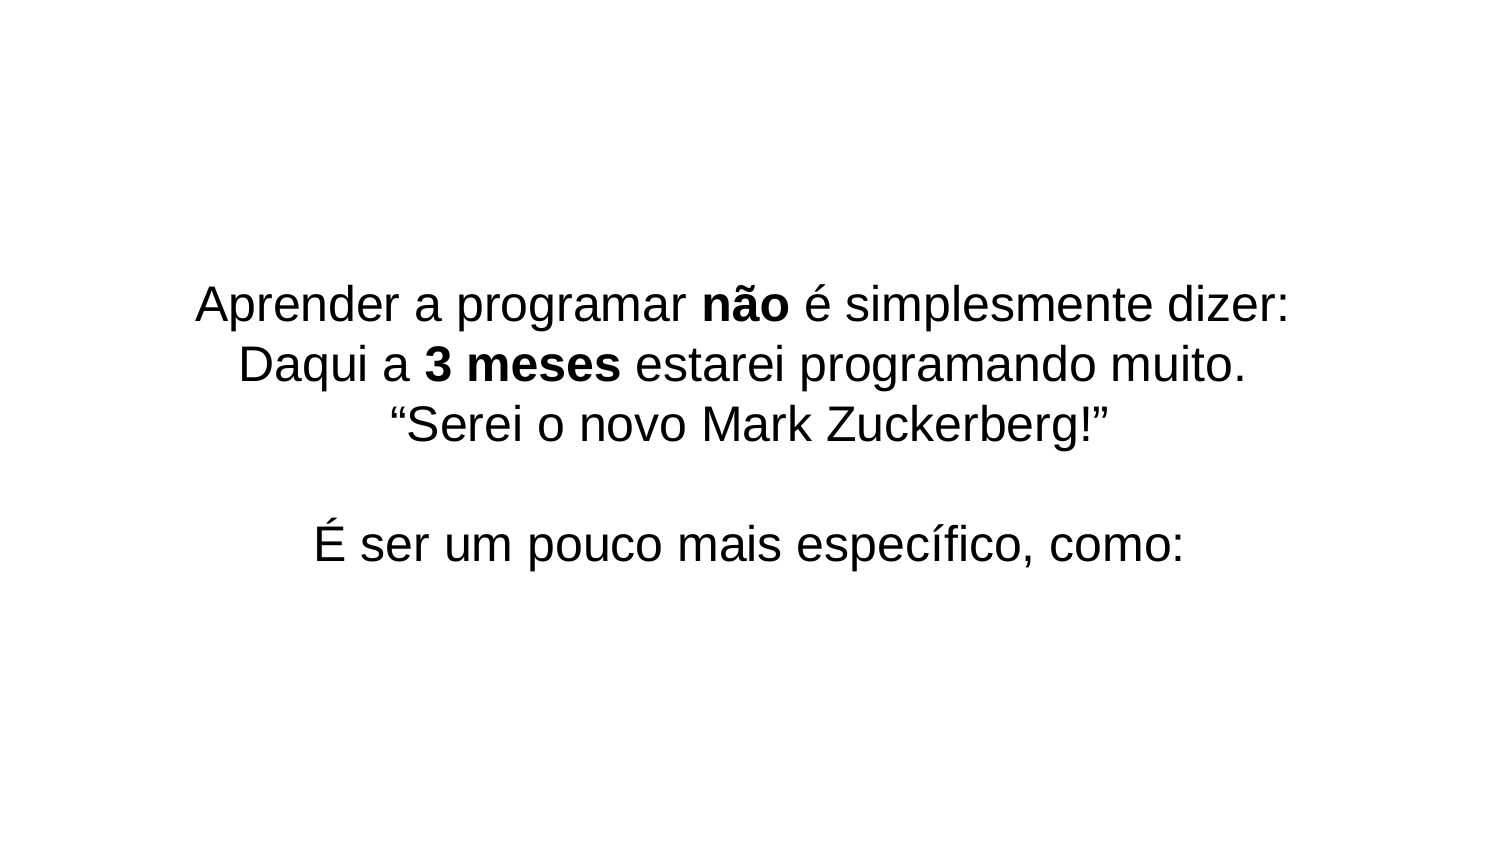

# Aprender a programar não é simplesmente dizer:
Daqui a 3 meses estarei programando muito.
“Serei o novo Mark Zuckerberg!”

É ser um pouco mais específico, como: